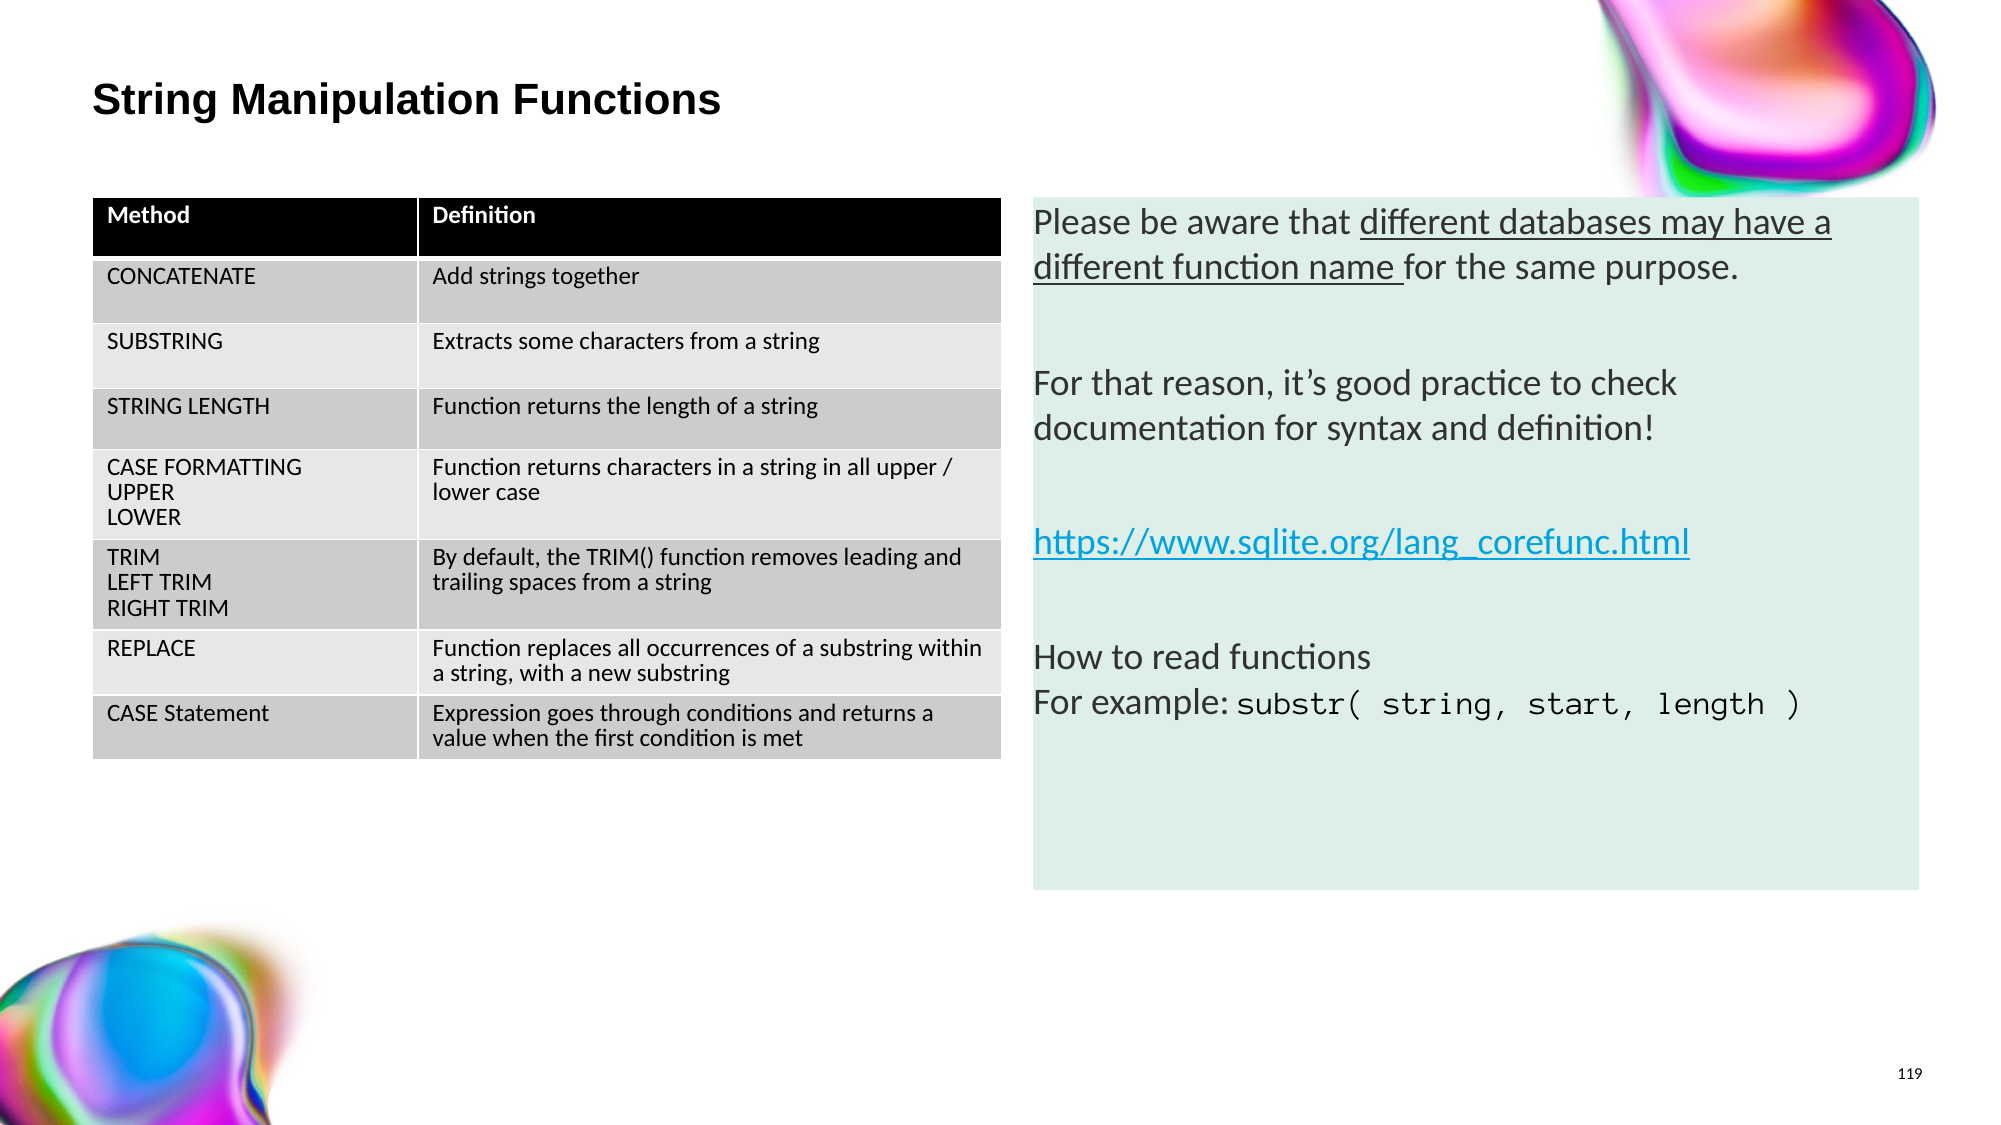

# String Manipulation Functions
| Method | Definition |
| --- | --- |
| CONCATENATE | Add strings together |
| SUBSTRING | Extracts some characters from a string |
| STRING LENGTH | Function returns the length of a string |
| CASE FORMATTING UPPER LOWER | Function returns characters in a string in all upper / lower case |
| TRIM LEFT TRIM RIGHT TRIM | By default, the TRIM() function removes leading and trailing spaces from a string |
| REPLACE | Function replaces all occurrences of a substring within a string, with a new substring |
| CASE Statement | Expression goes through conditions and returns a value when the first condition is met |
Please be aware that different databases may have a different function name for the same purpose.

For that reason, it’s good practice to check documentation for syntax and definition!

https://www.sqlite.org/lang_corefunc.html

How to read functions
For example: substr( string, start, length )